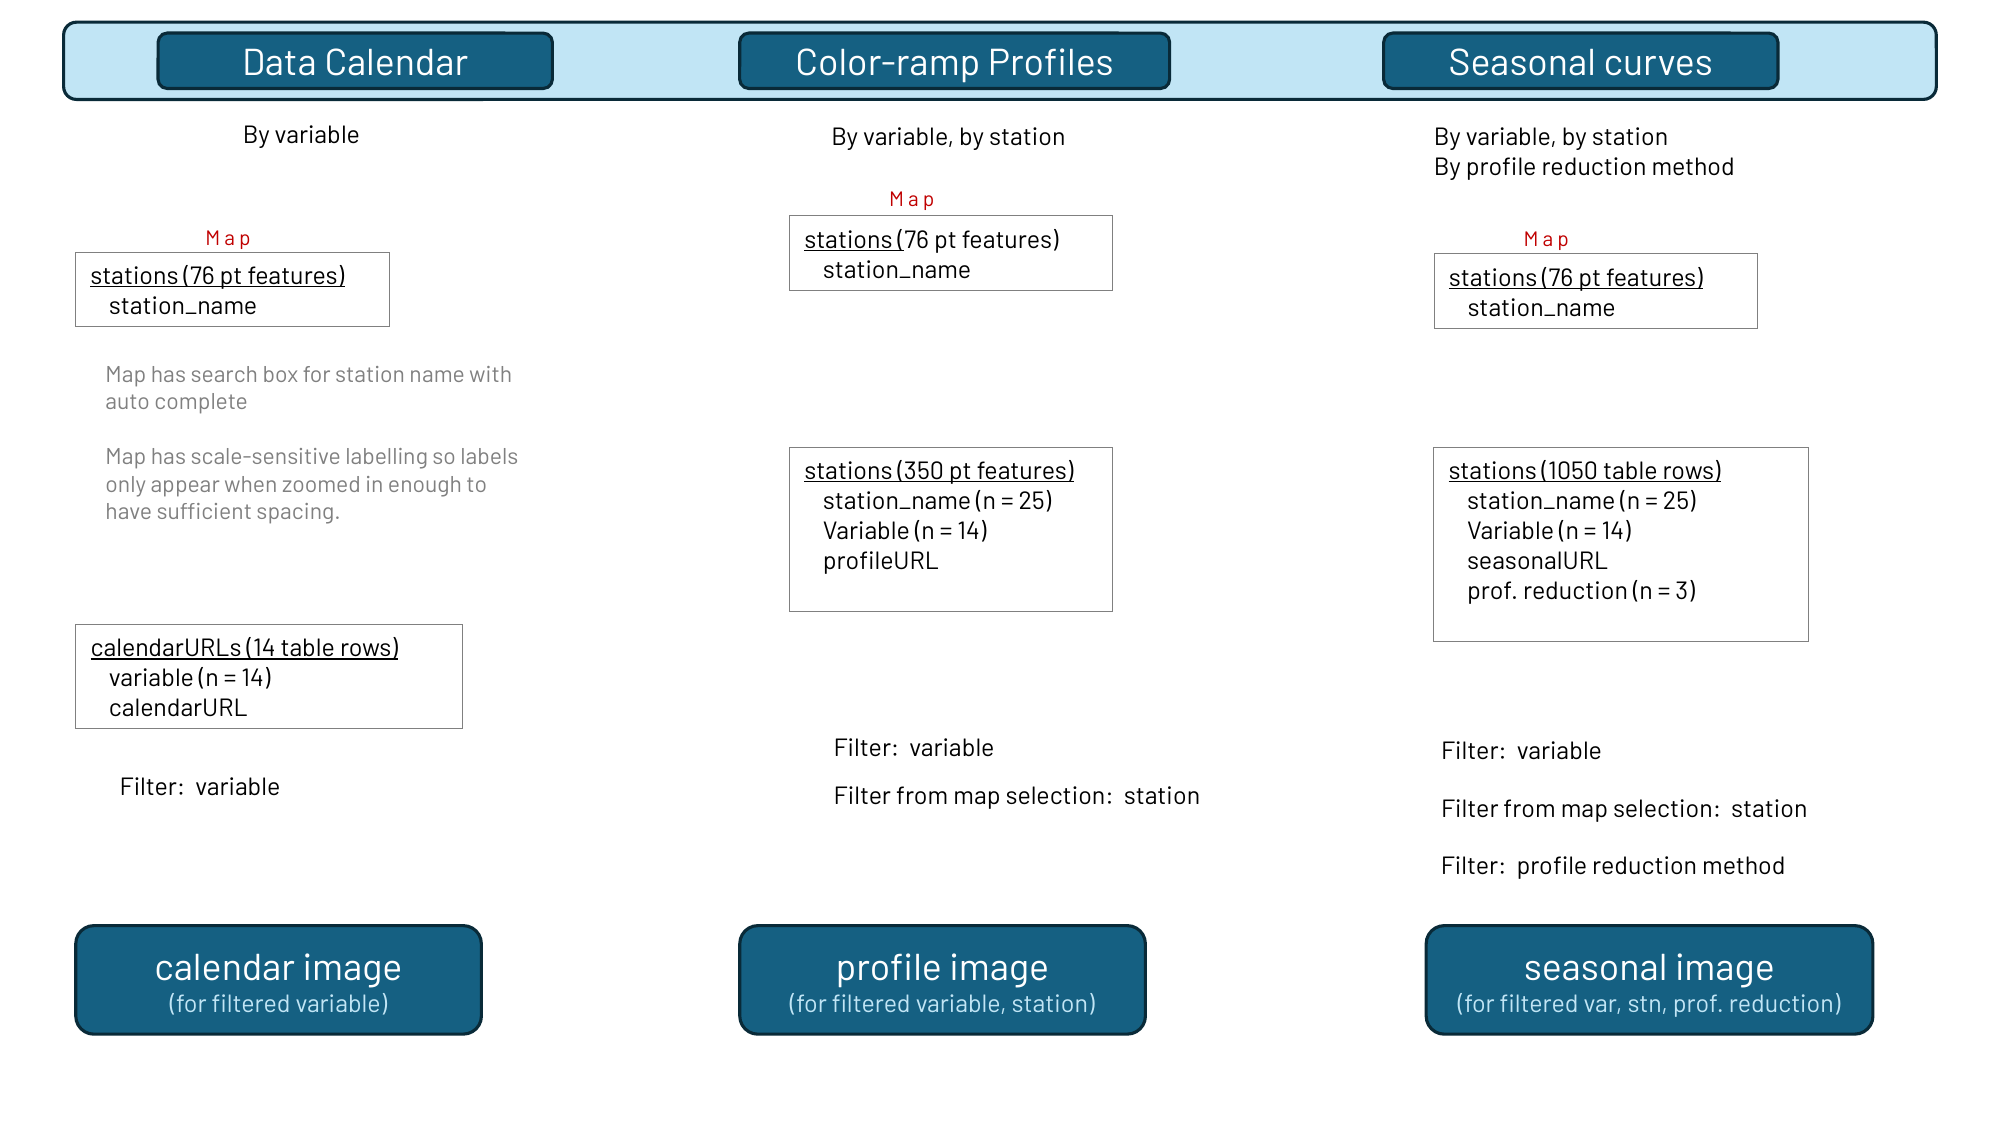

Data Calendar
Color-ramp Profiles
Seasonal curves
By variable
By variable, by station
By variable, by station
By profile reduction method
M a p
stations (76 pt features)
station_name
M a p
M a p
stations (76 pt features)
station_name
stations (76 pt features)
station_name
Map has search box for station name with auto complete

Map has scale-sensitive labelling so labels only appear when zoomed in enough to have sufficient spacing.
stations (350 pt features)
station_name (n = 25)
Variable (n = 14)
profileURL

stations (1050 table rows)
station_name (n = 25)
Variable (n = 14)
seasonalURL
prof. reduction (n = 3)

calendarURLs (14 table rows)
variable (n = 14)
calendarURL
Filter:  variable
Filter:  variable
Filter:  variable
Filter from map selection:  station
Filter from map selection:  station
Filter:  profile reduction method
calendar image
(for filtered variable)
profile image
(for filtered variable, station)
seasonal image
(for filtered var, stn, prof. reduction)